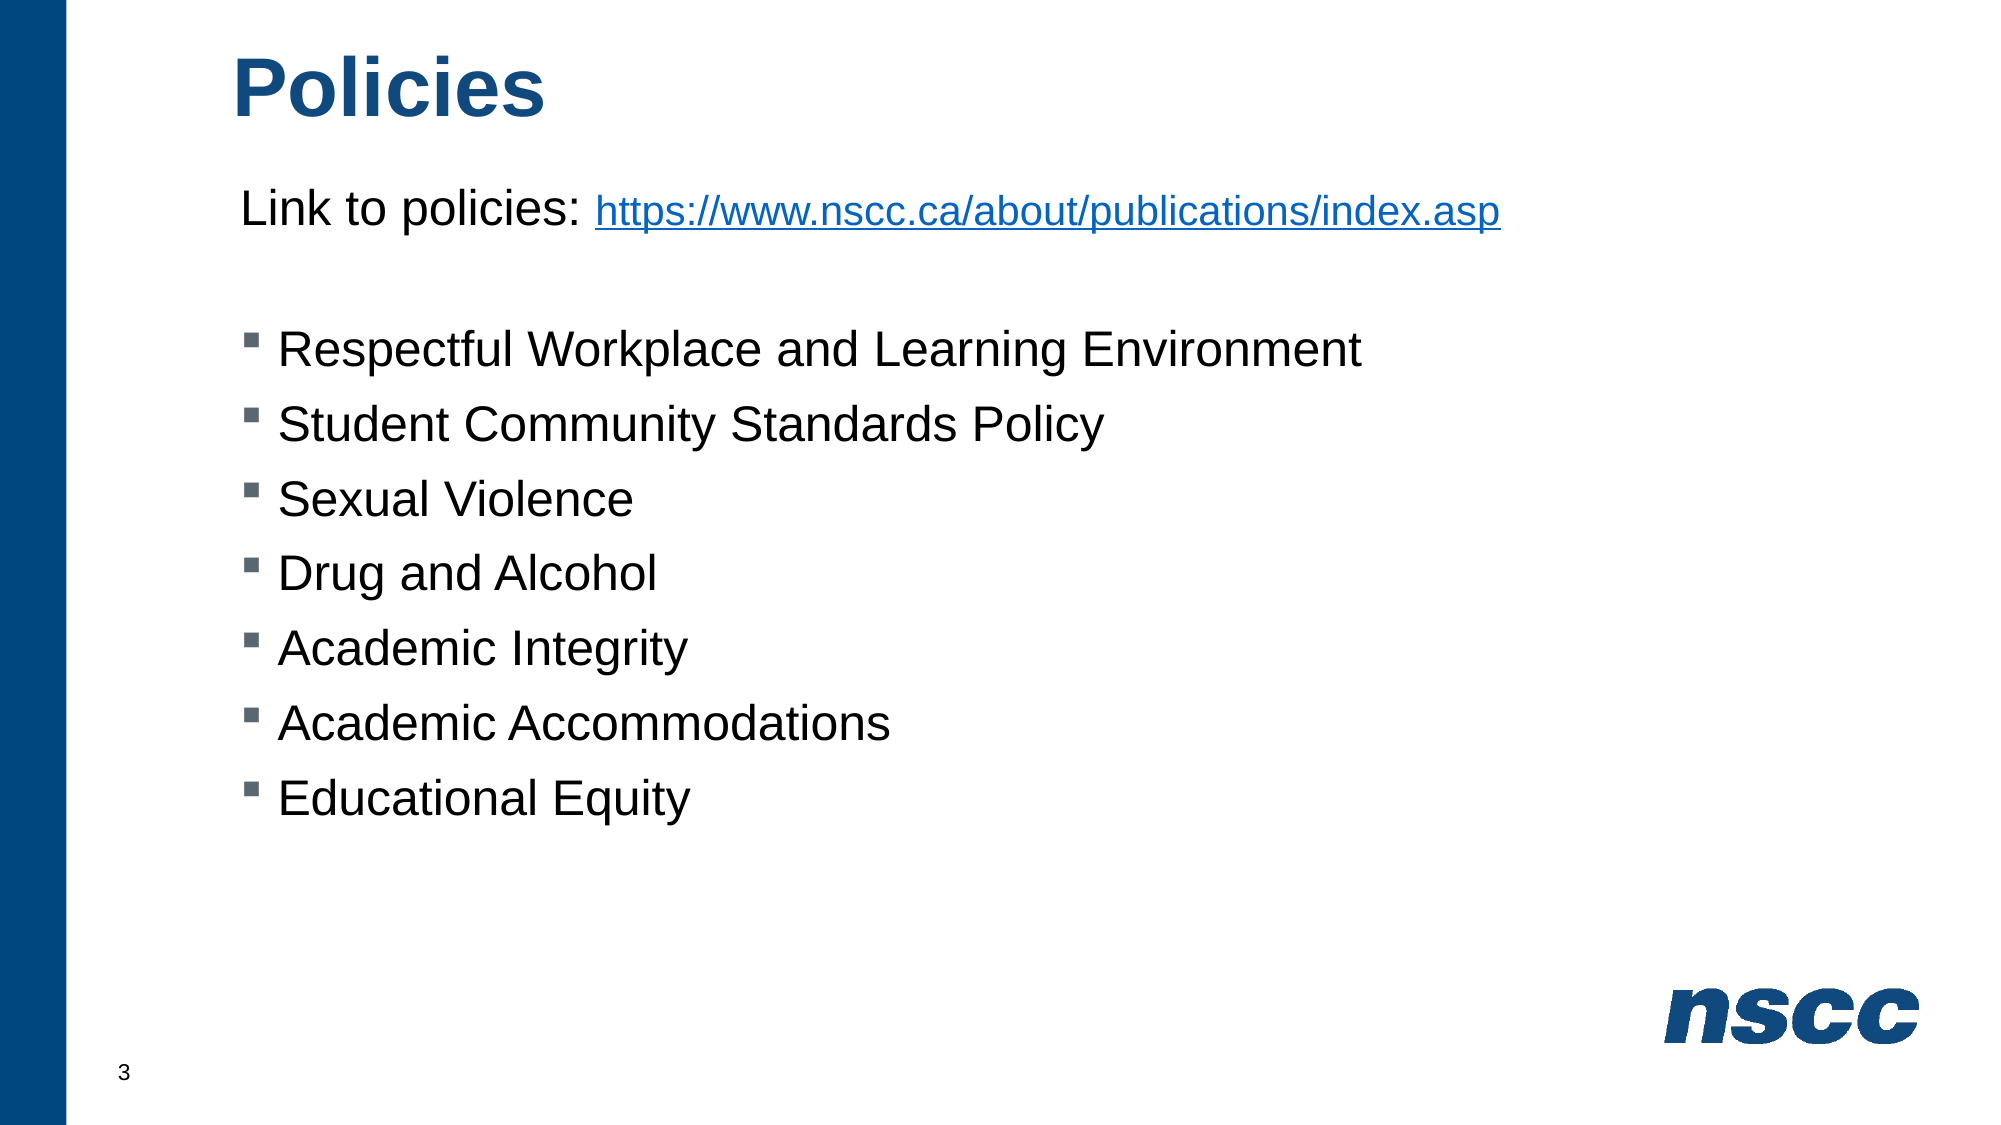

# Policies
Link to policies: https://www.nscc.ca/about/publications/index.asp

Respectful Workplace and Learning Environment
Student Community Standards Policy
Sexual Violence
Drug and Alcohol
Academic Integrity
Academic Accommodations
Educational Equity
3